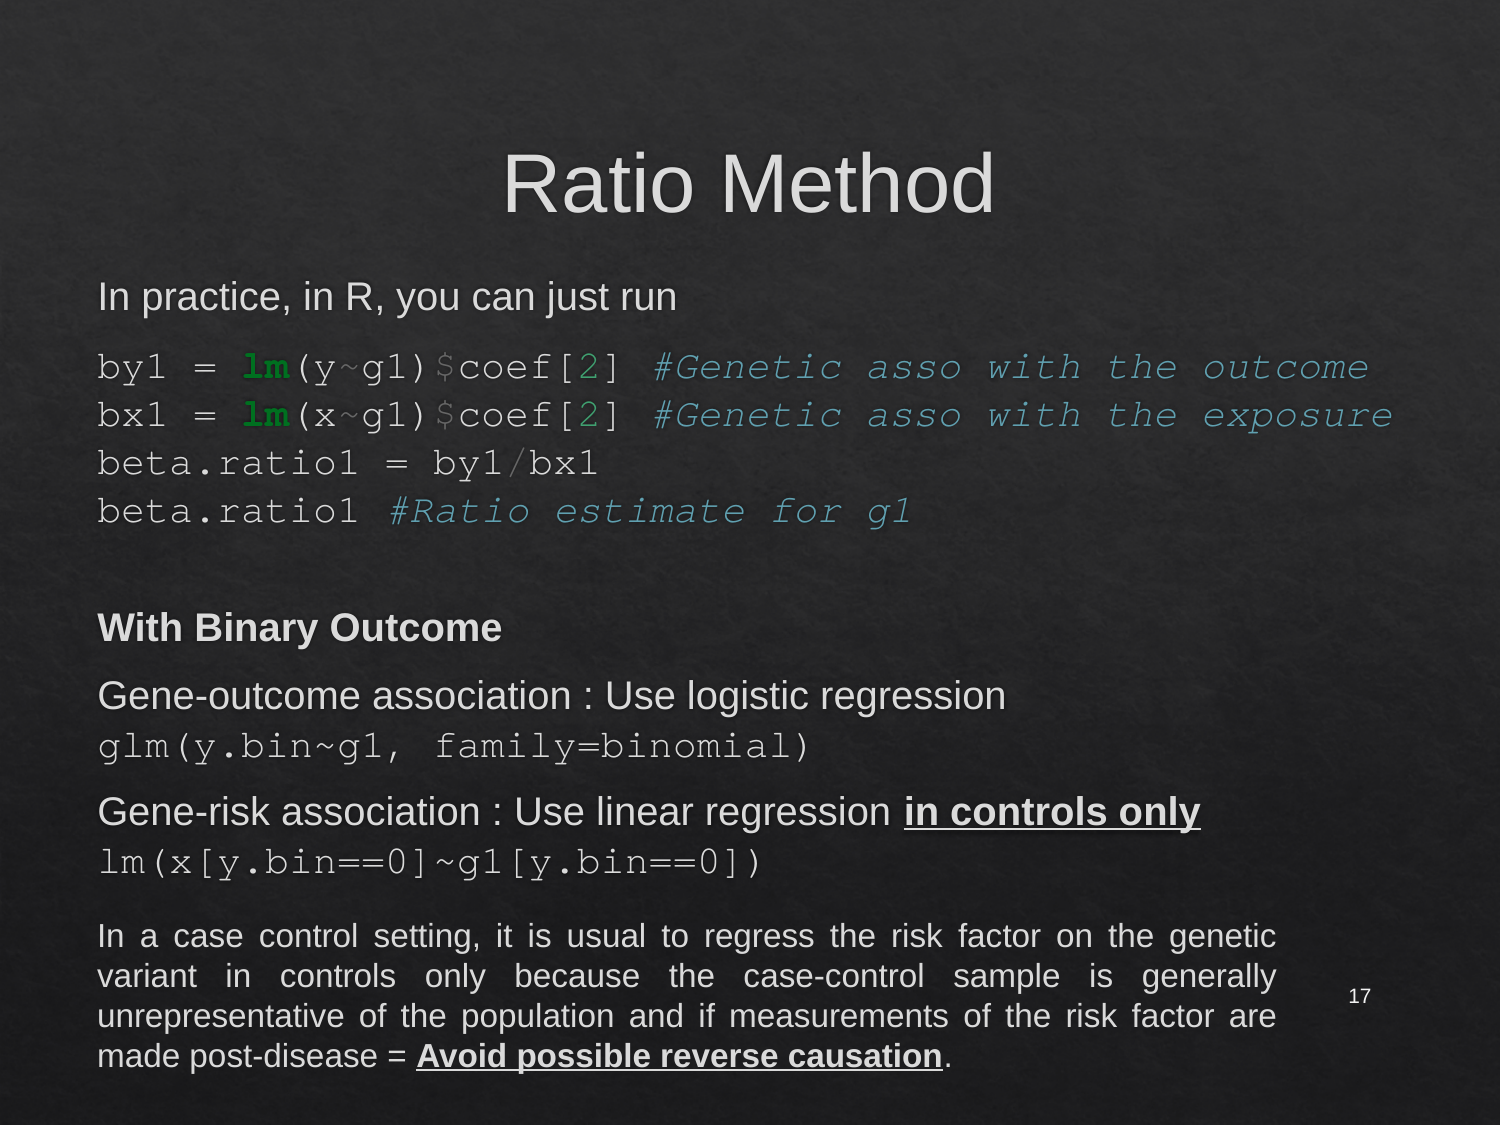

# Ratio Method
In practice, in R, you can just run
by1 = lm(y~g1)$coef[2] #Genetic asso with the outcome
bx1 = lm(x~g1)$coef[2] #Genetic asso with the exposure
beta.ratio1 = by1/bx1
beta.ratio1 #Ratio estimate for g1

With Binary Outcome
Gene-outcome association : Use logistic regression
glm(y.bin~g1, family=binomial)
Gene-risk association : Use linear regression in controls only
lm(x[y.bin==0]~g1[y.bin==0])
In a case control setting, it is usual to regress the risk factor on the genetic variant in controls only because the case-control sample is generally unrepresentative of the population and if measurements of the risk factor are made post-disease = Avoid possible reverse causation.
17